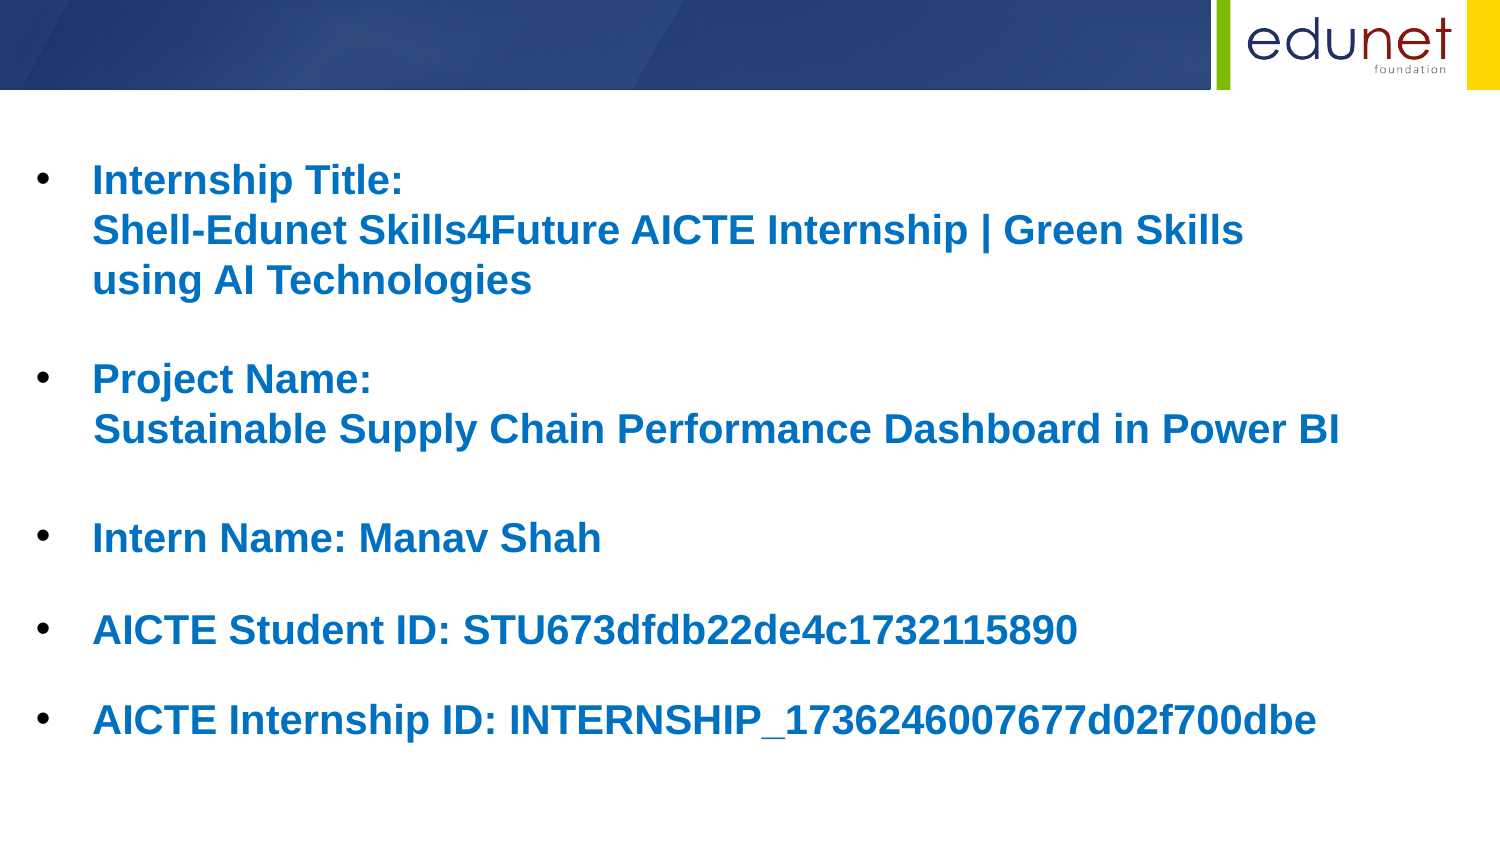

Internship Title:
Shell-Edunet Skills4Future AICTE Internship | Green Skills using AI Technologies

Project Name:
     Sustainable Supply Chain Performance Dashboard in Power BI

Intern Name: Manav Shah

AICTE Student ID: STU673dfdb22de4c1732115890
AICTE Internship ID: INTERNSHIP_1736246007677d02f700dbe